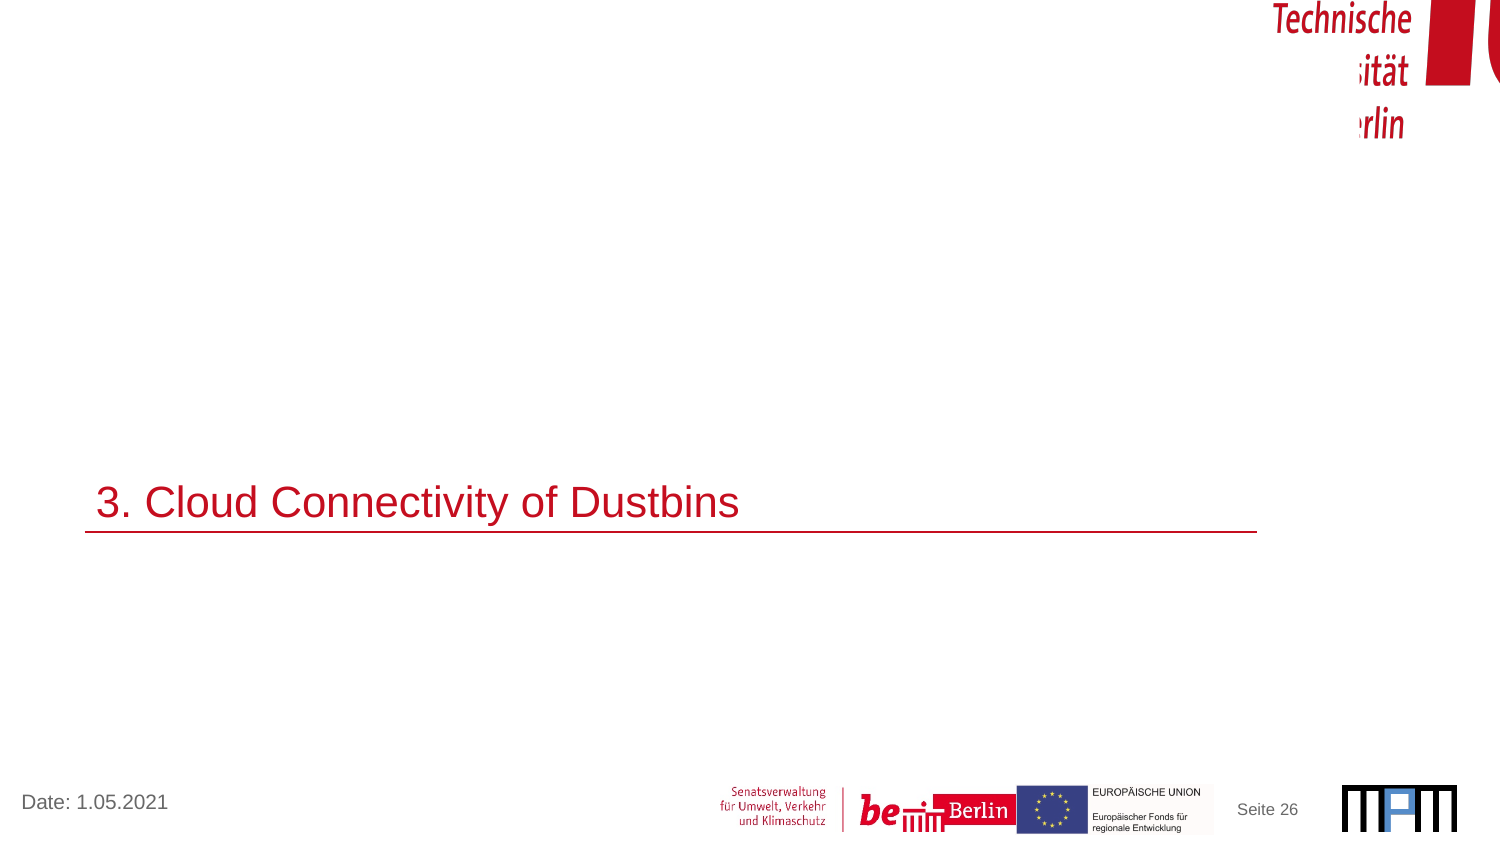

3. Cloud Connectivity of Dustbins
Seite 26